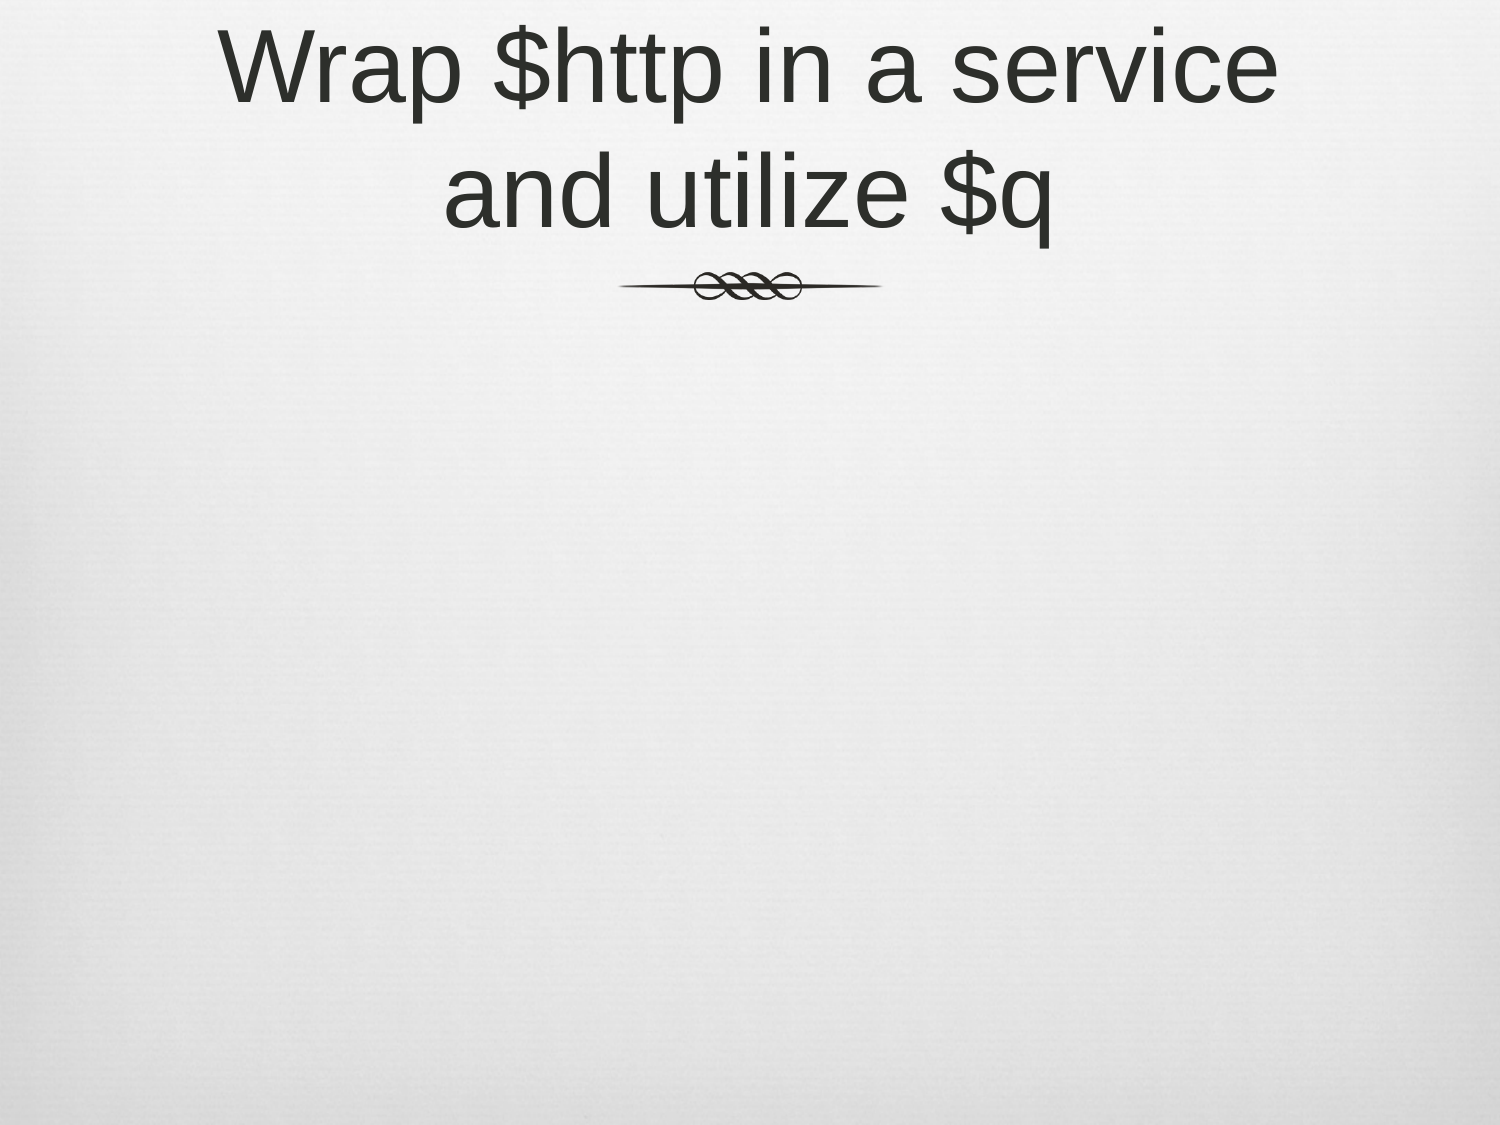

# Wrap $http in a service and utilize $q